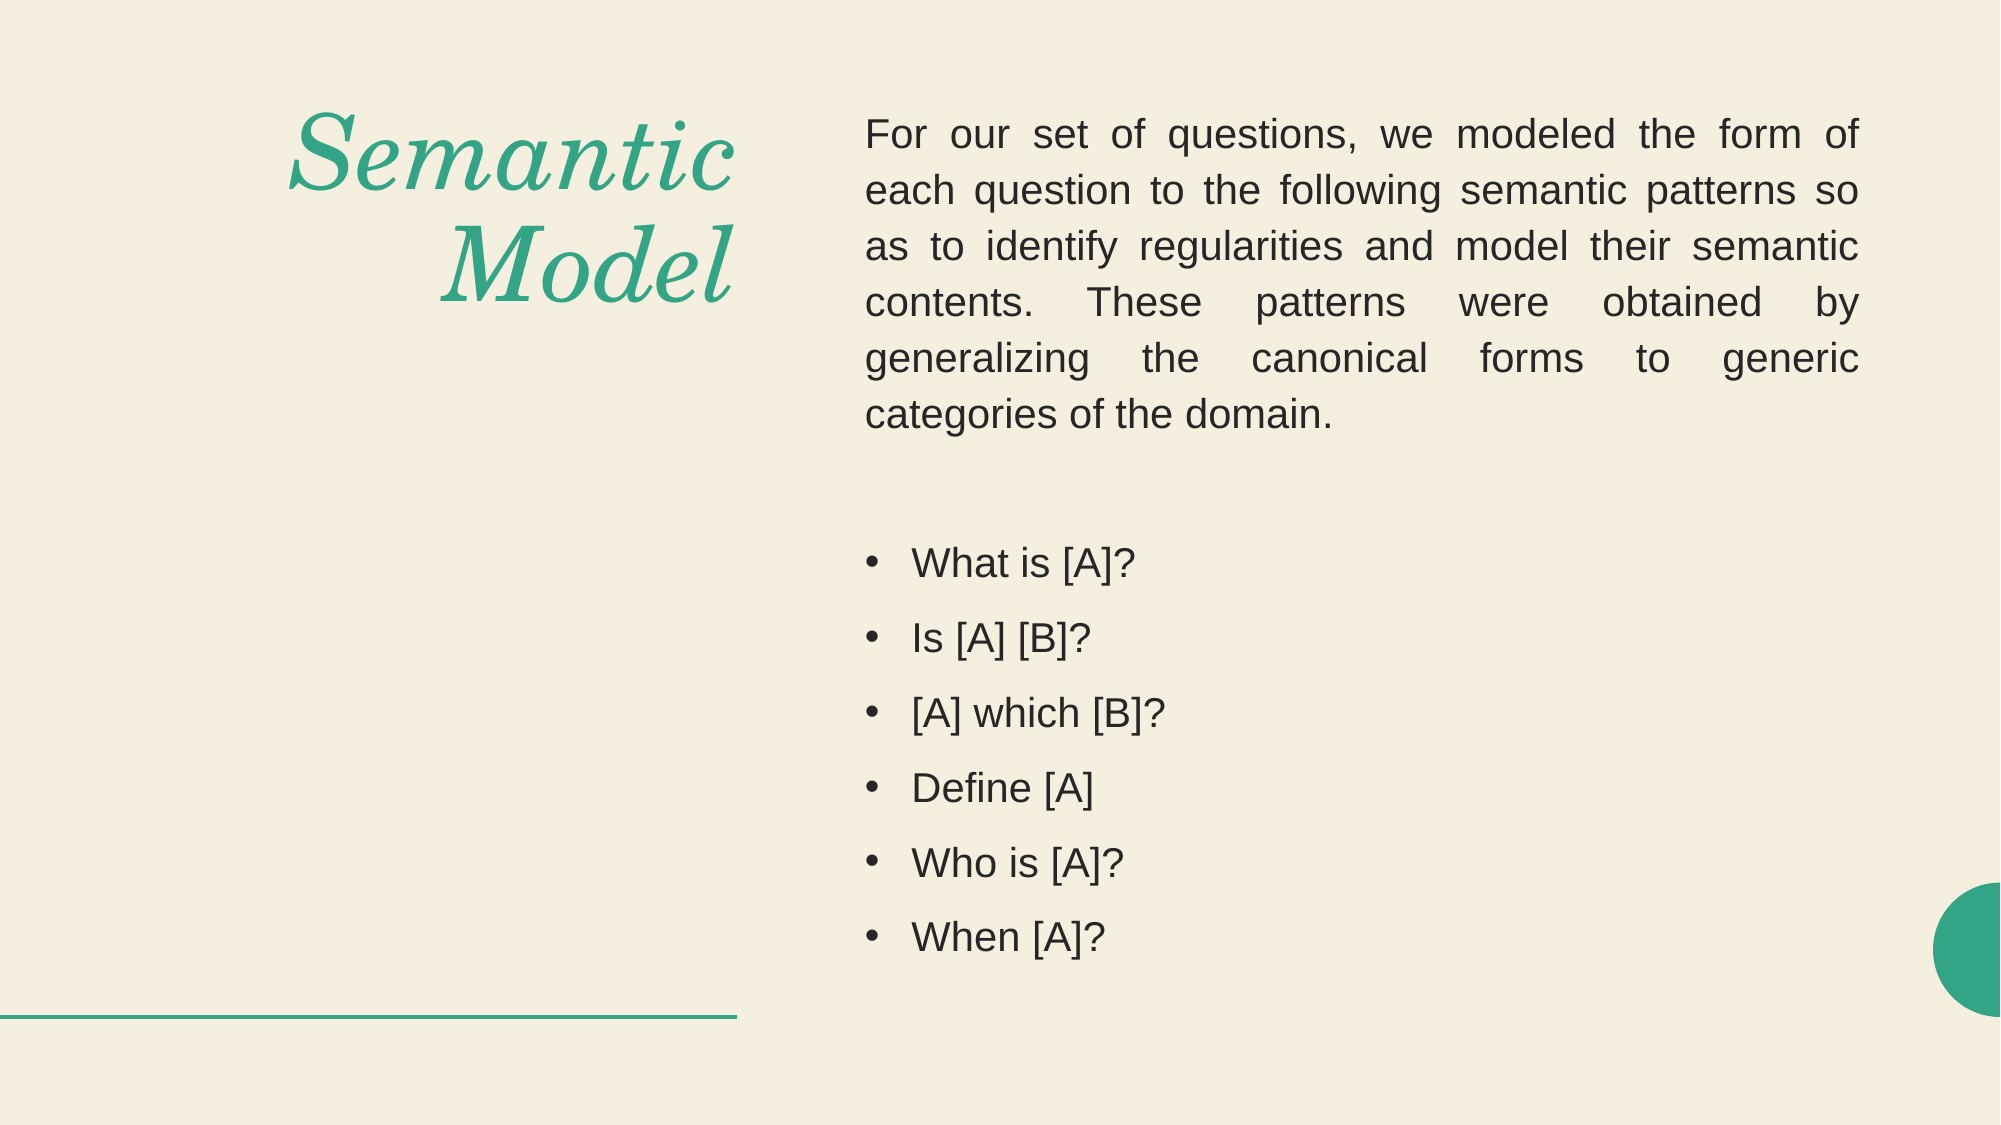

# Semantic Model
For our set of questions, we modeled the form of each question to the following semantic patterns so as to identify regularities and model their semantic contents. These patterns were obtained by generalizing the canonical forms to generic categories of the domain.

What is [A]?
Is [A] [B]?
[A] which [B]?
Define [A]
Who is [A]?
When [A]?